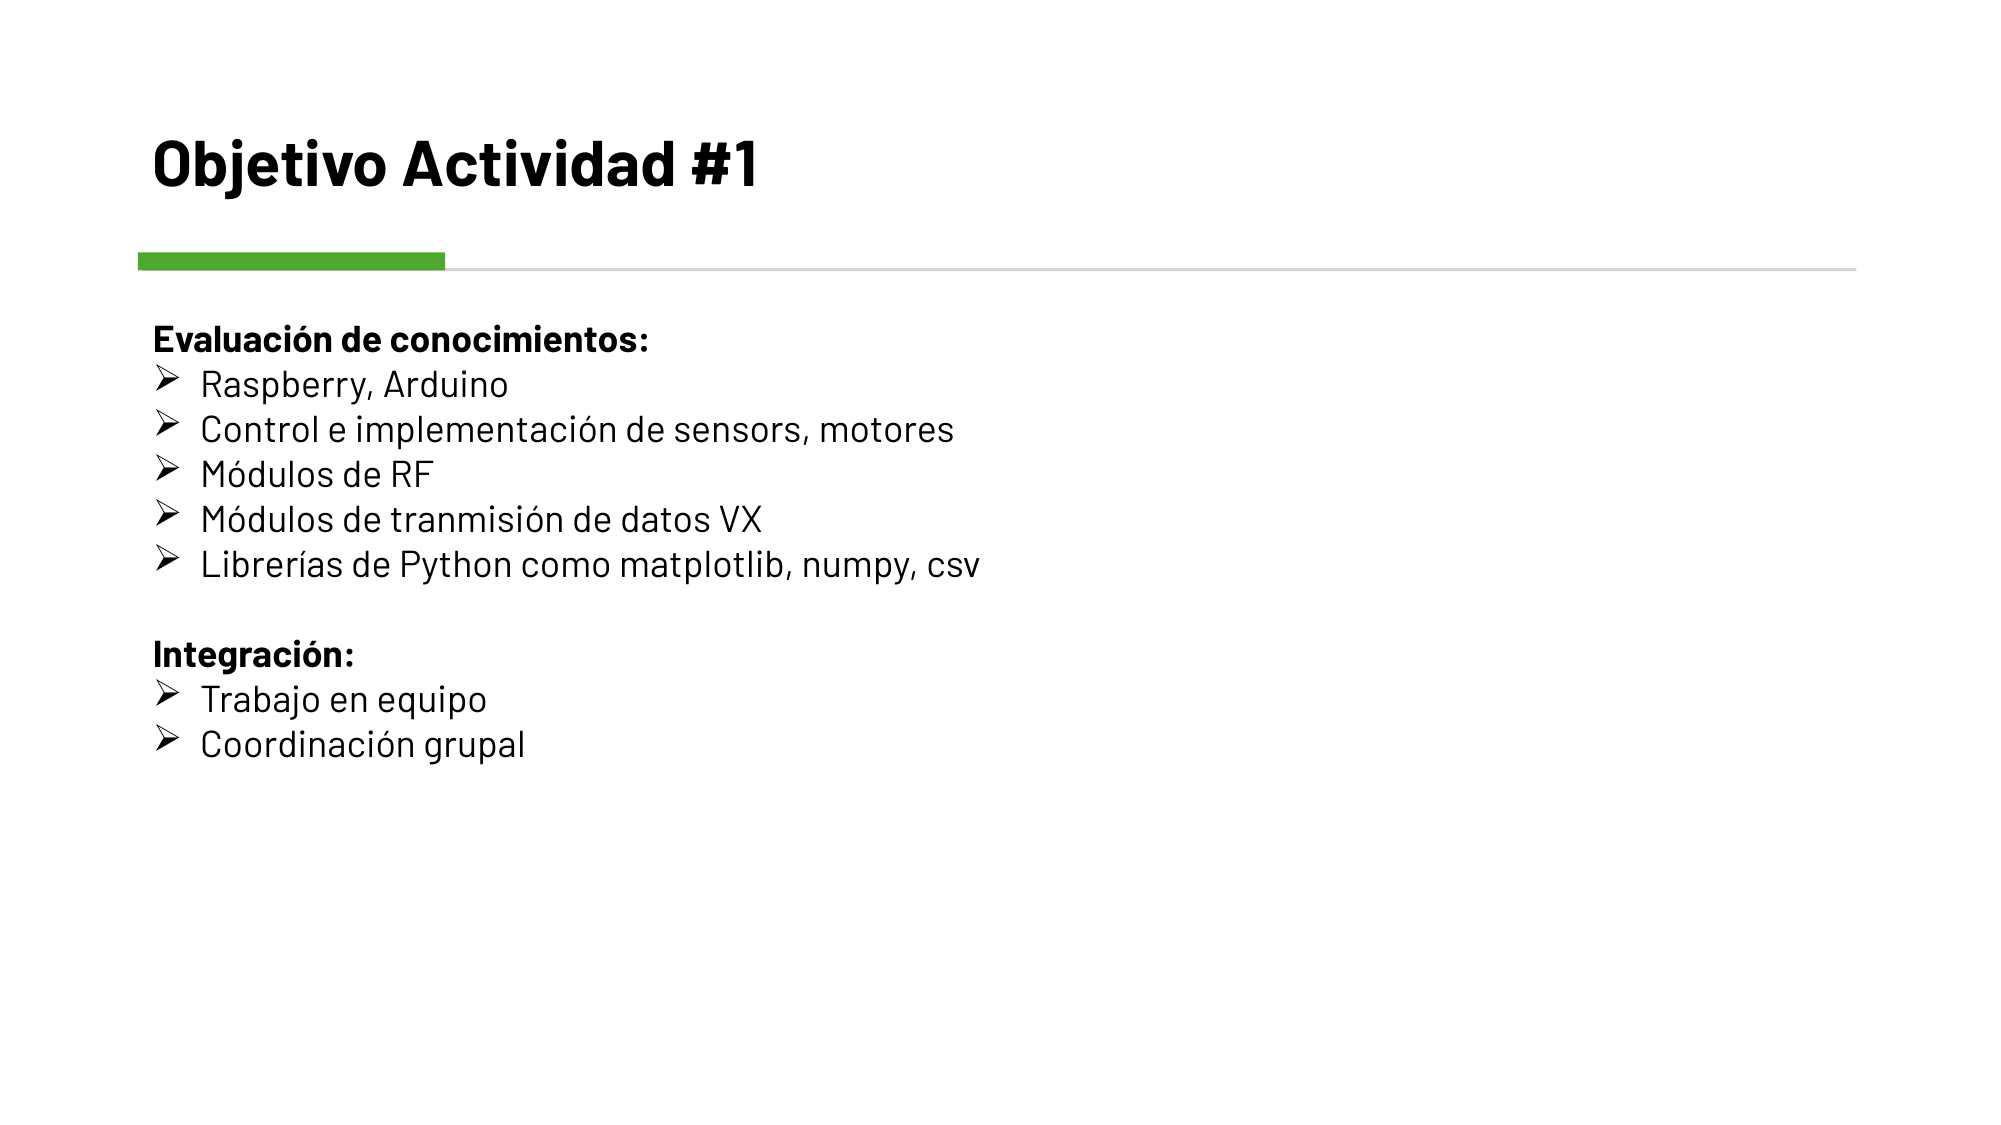

# Objetivo Actividad #1

Evaluación de conocimientos:
Raspberry, Arduino
Control e implementación de sensors, motores
Módulos de RF
Módulos de tranmisión de datos VX
Librerías de Python como matplotlib, numpy, csv

Integración:
Trabajo en equipo
Coordinación grupal